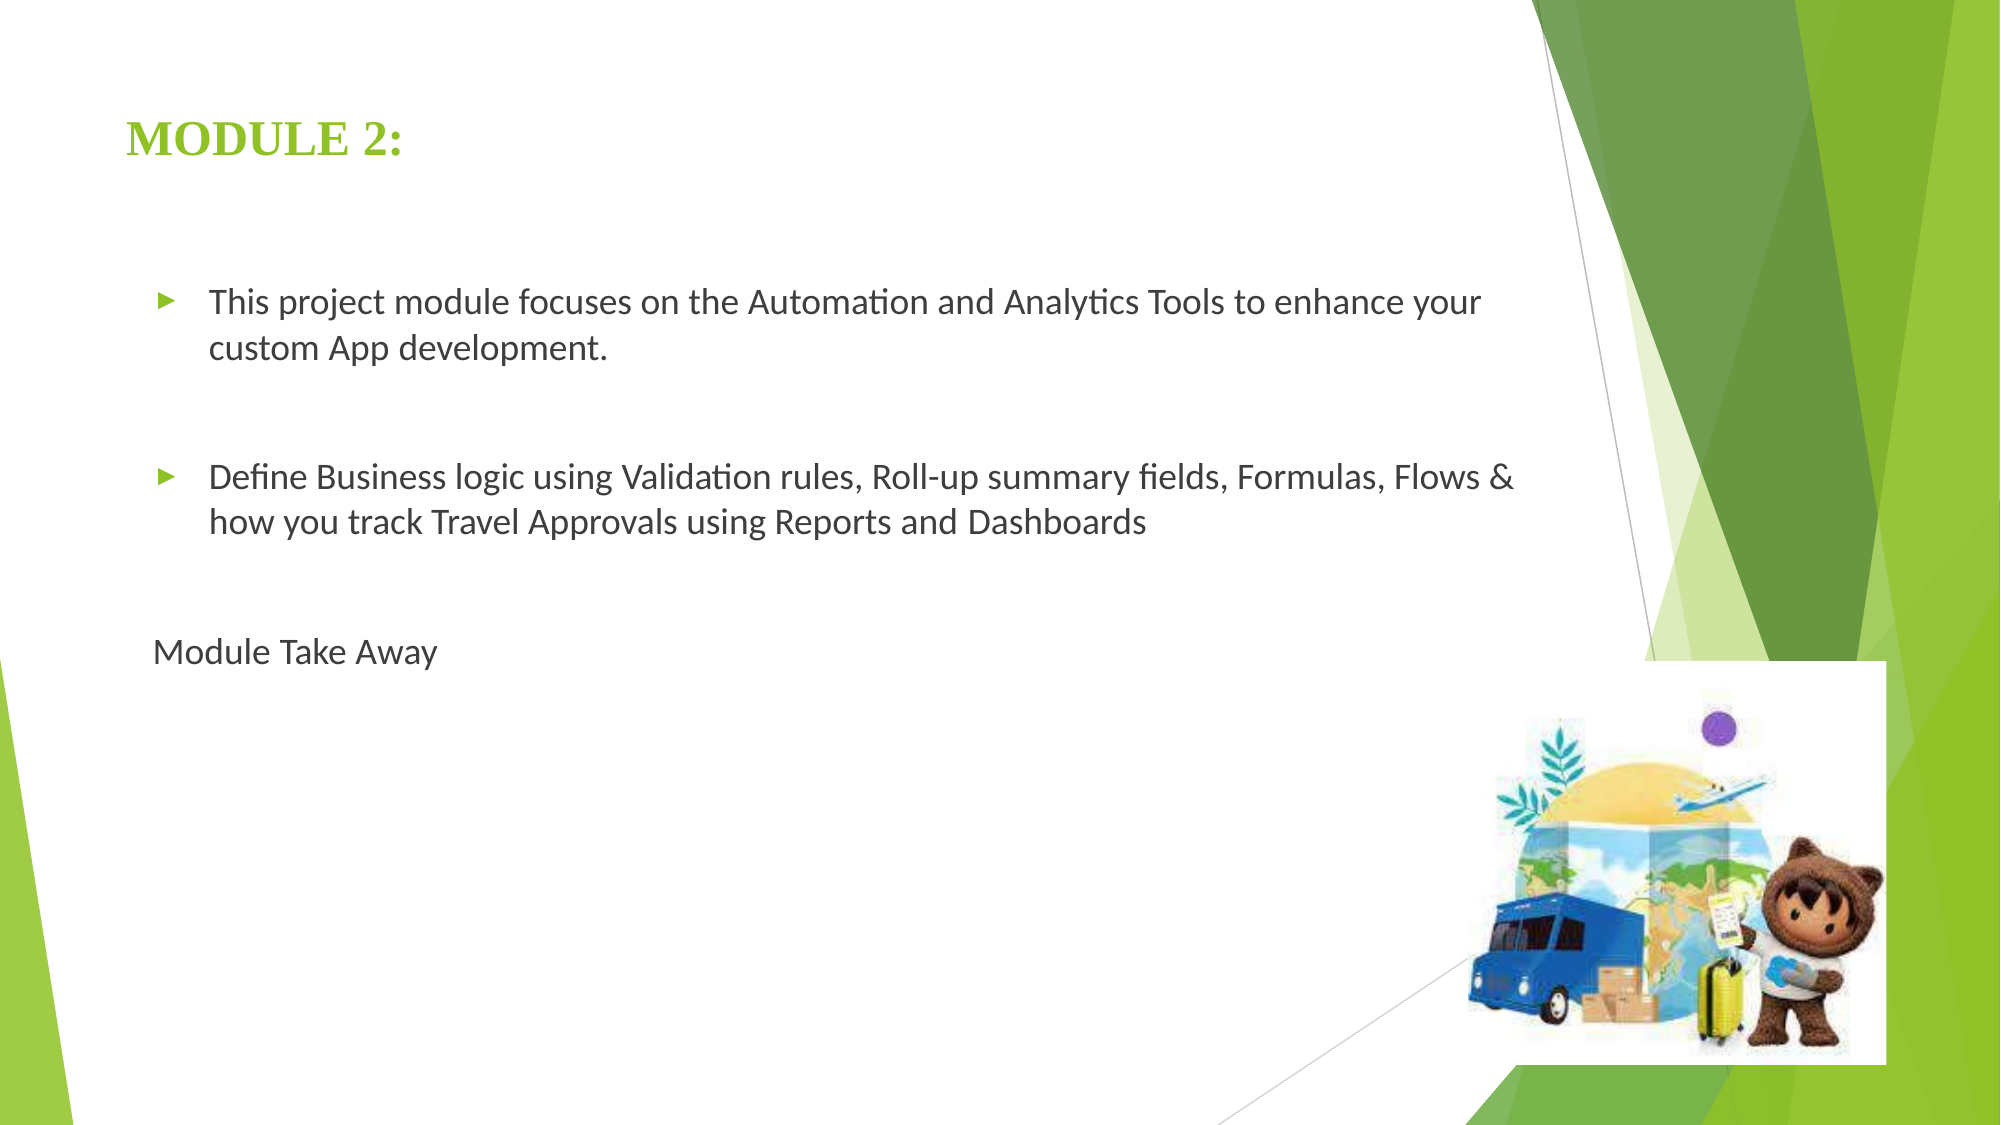

# MODULE 2:
This project module focuses on the Automation and Analytics Tools to enhance your  custom App development.

Define Business logic using Validation rules, Roll-up summary fields, Formulas, Flows &  how you track Travel Approvals using Reports and Dashboards

Module Take Away